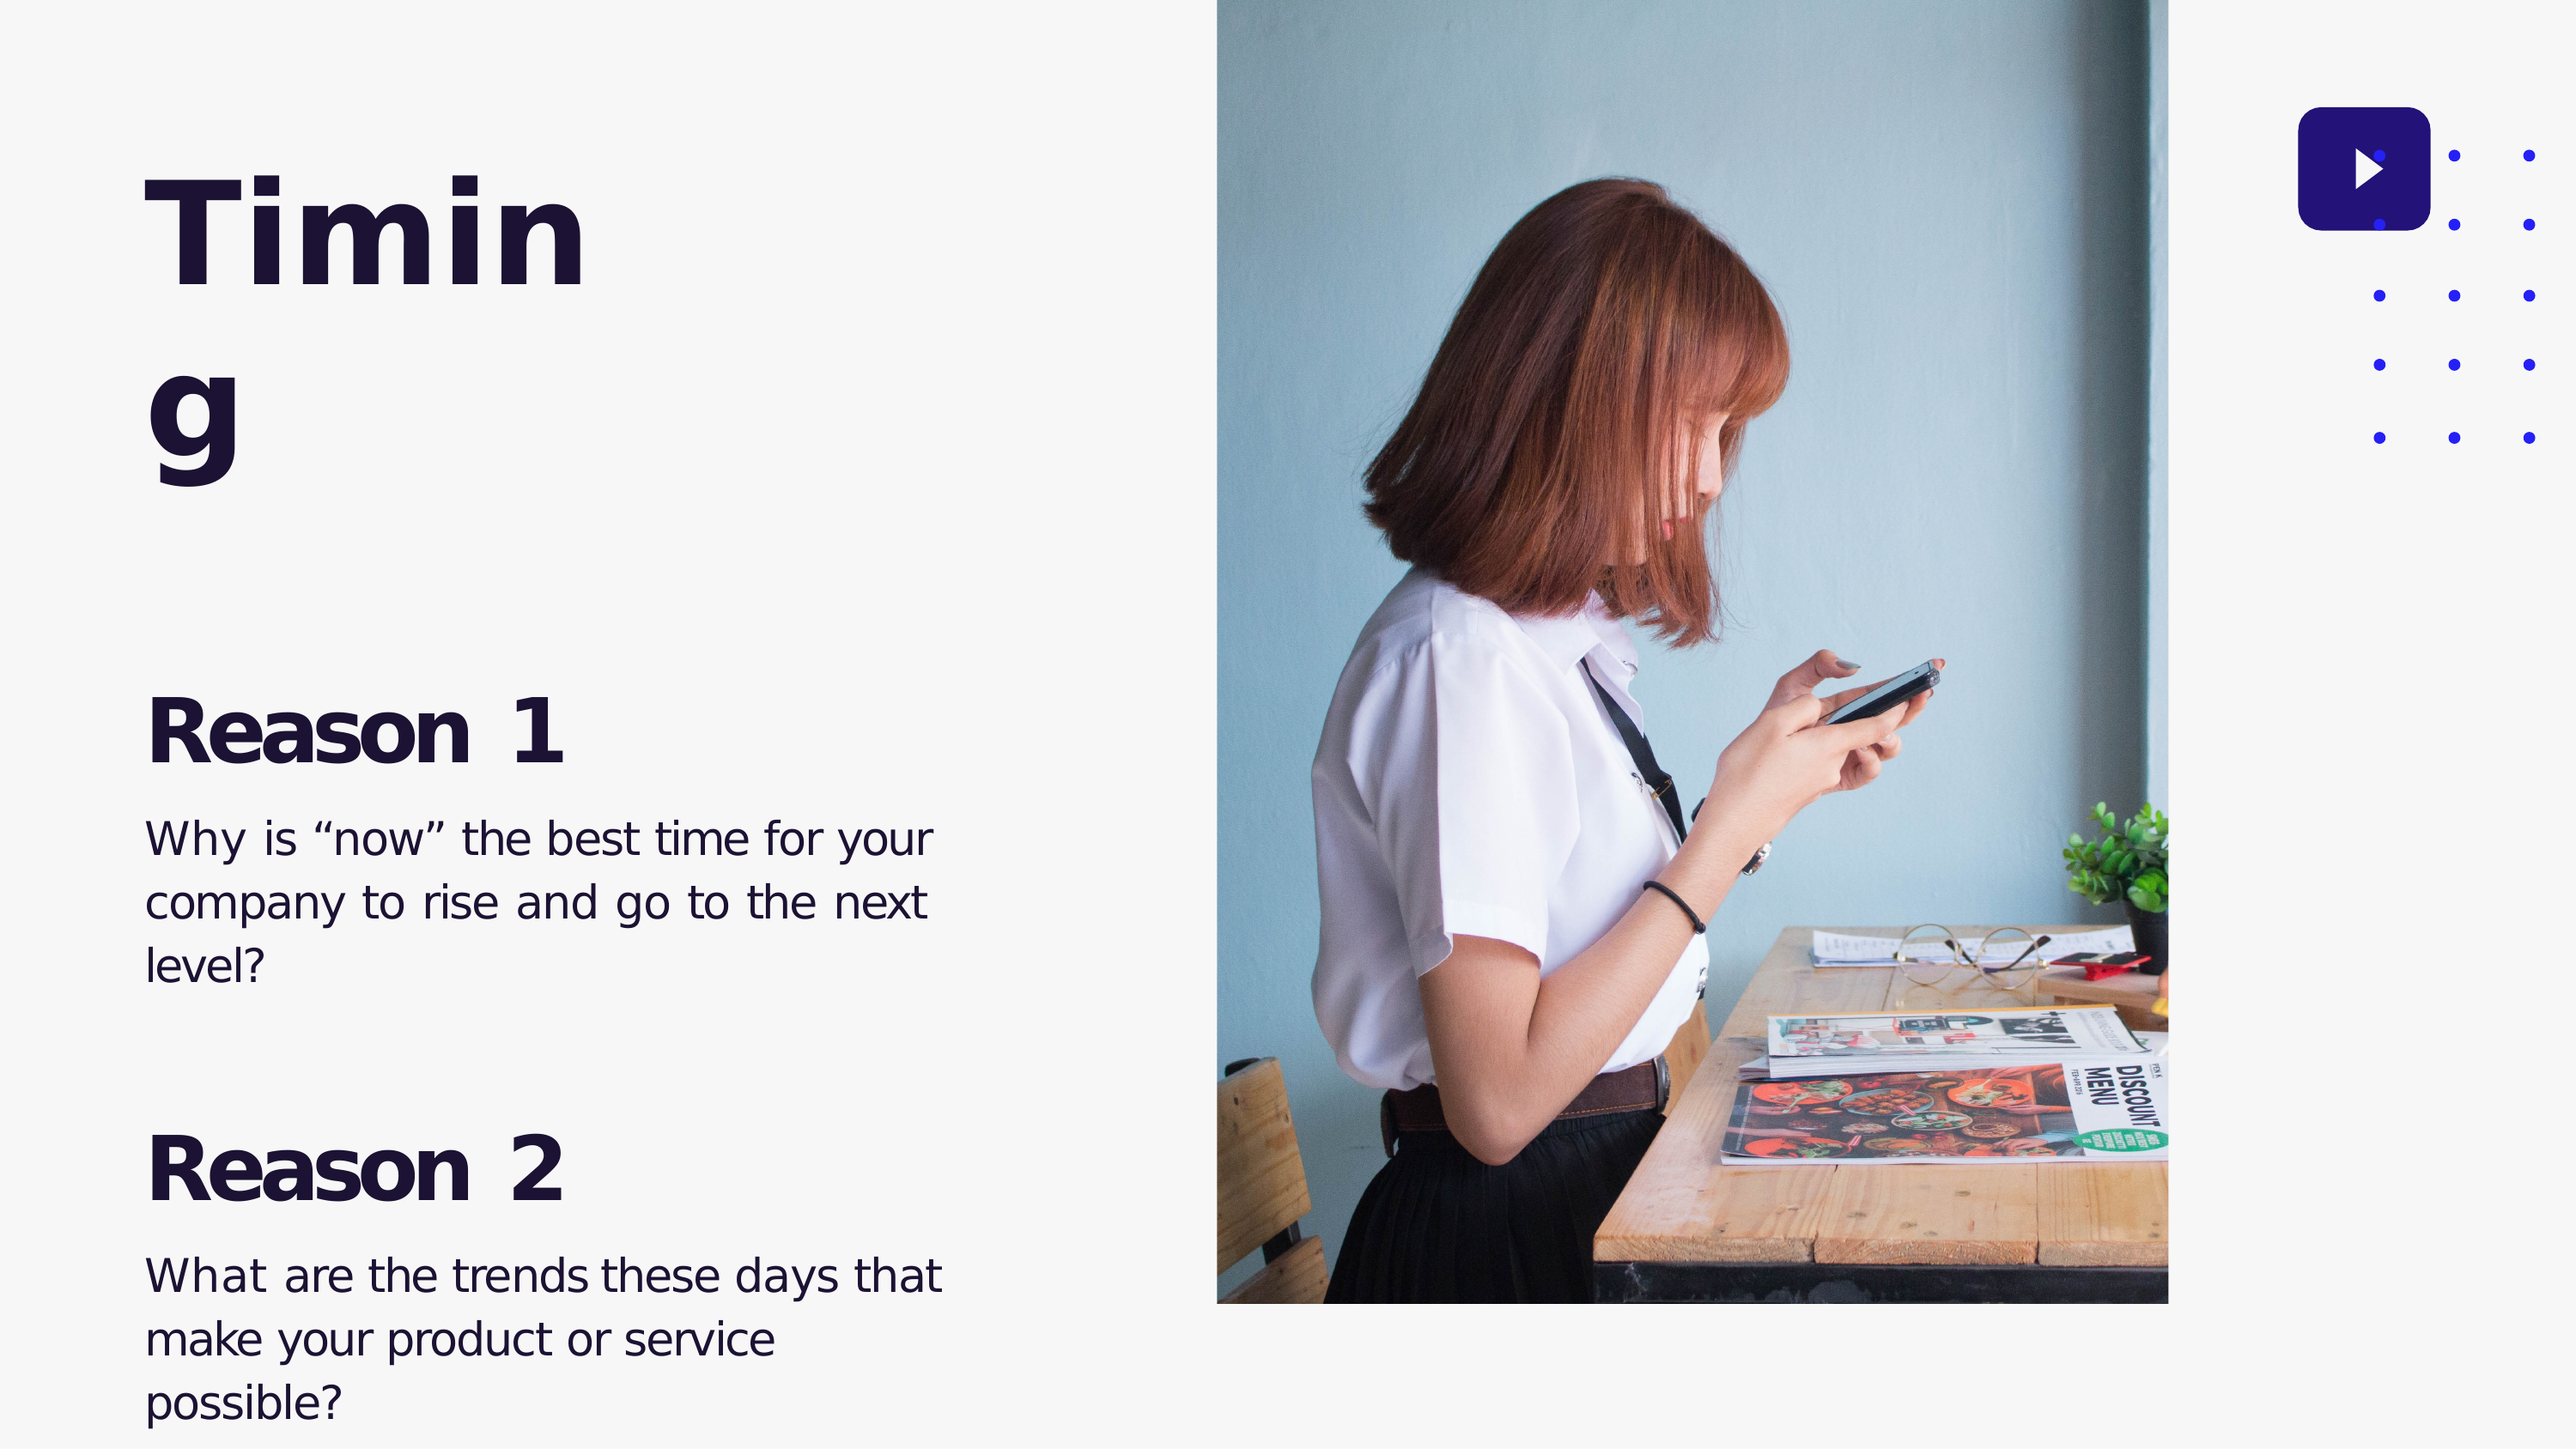

# Timing
Reason 1
Why is “now” the best time for your  company to rise and go to the next level?

Reason 2
What are the trends these days that  make your product or service possible?